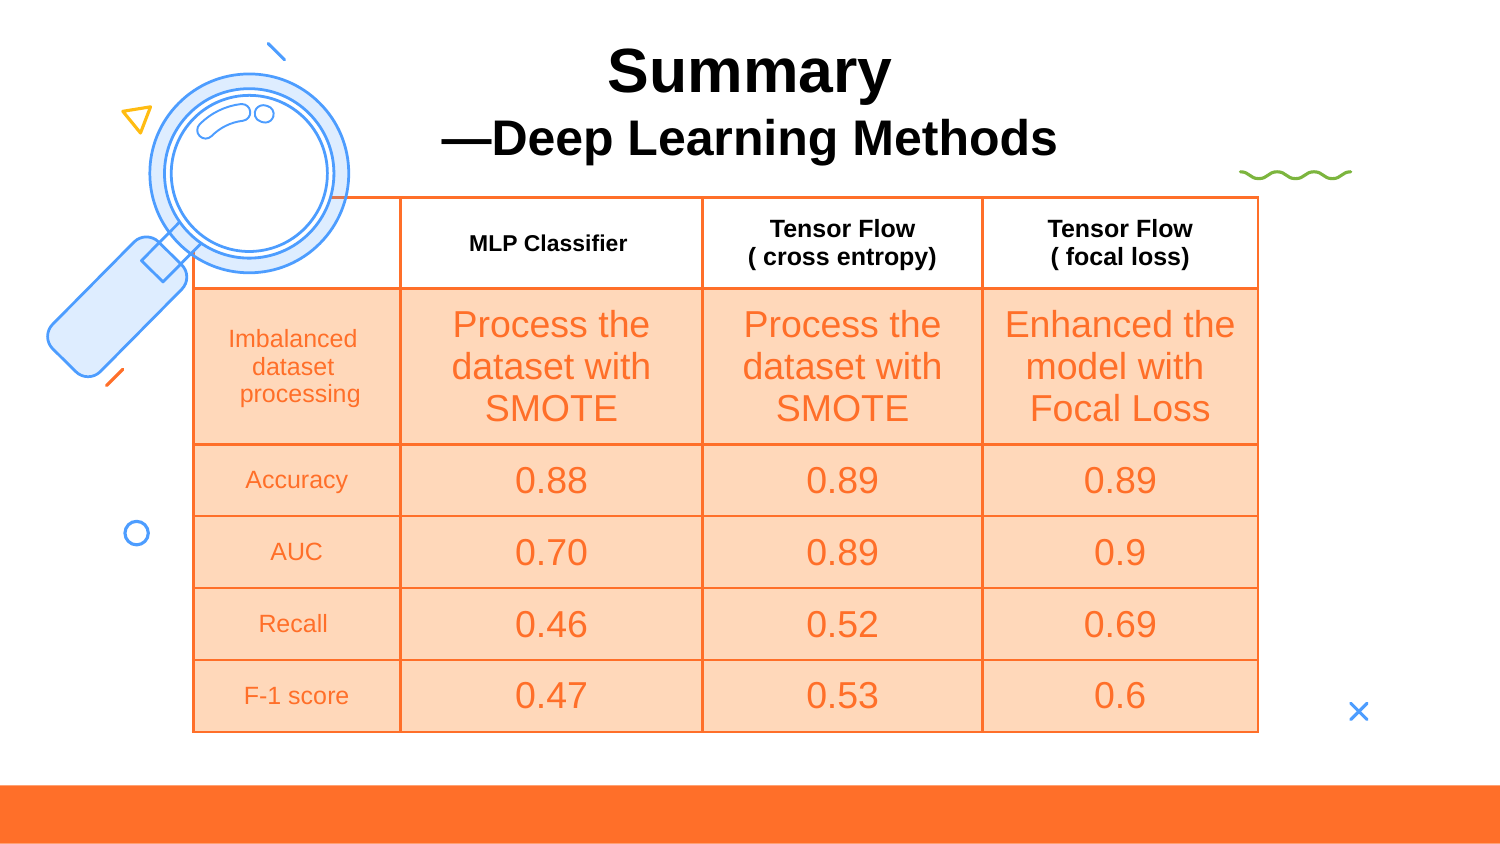

# Summary —Deep Learning Methods
|  | MLP Classifier | Tensor Flow ( cross entropy) | Tensor Flow ( focal loss) |
| --- | --- | --- | --- |
| Imbalanced  dataset   processing | Process the dataset with SMOTE | Process the dataset with SMOTE | Enhanced the model with  Focal Loss |
| Accuracy | 0.88 | 0.89 | 0.89 |
| AUC | 0.70 | 0.89 | 0.9 |
| Recall | 0.46 | 0.52 | 0.69 |
| F-1 score | 0.47 | 0.53 | 0.6 |